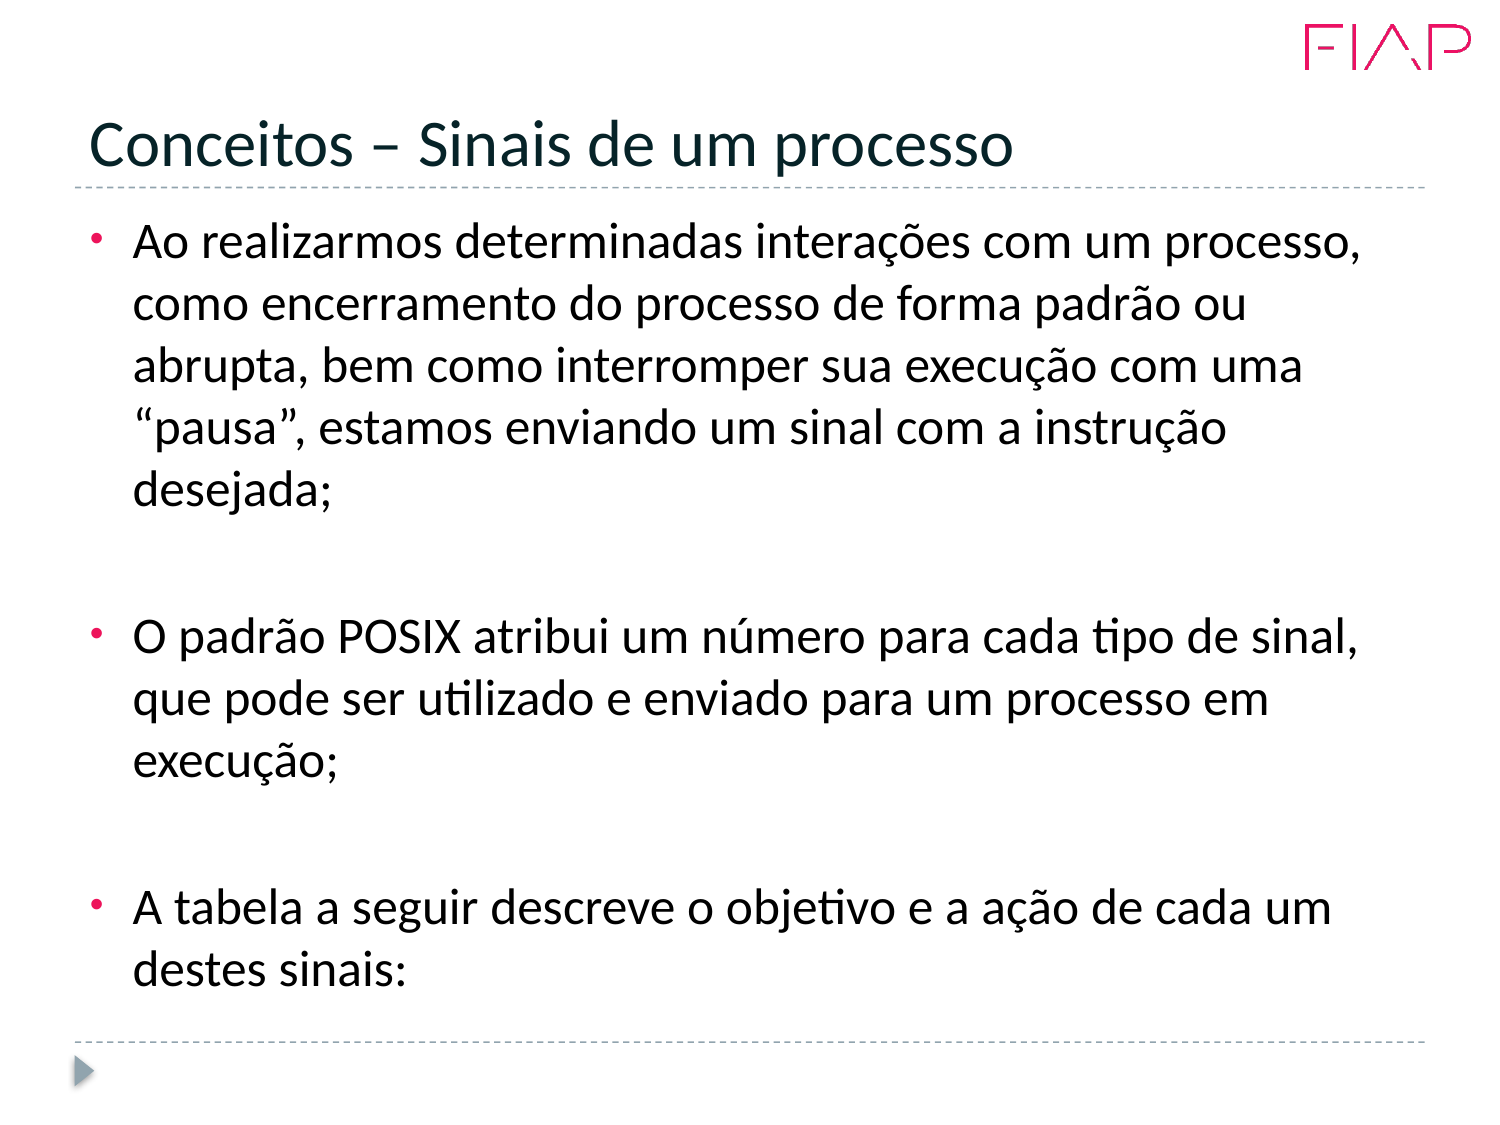

# Conceitos – Sinais de um processo
Ao realizarmos determinadas interações com um processo, como encerramento do processo de forma padrão ou abrupta, bem como interromper sua execução com uma “pausa”, estamos enviando um sinal com a instrução desejada;

O padrão POSIX atribui um número para cada tipo de sinal, que pode ser utilizado e enviado para um processo em execução;

A tabela a seguir descreve o objetivo e a ação de cada um destes sinais: